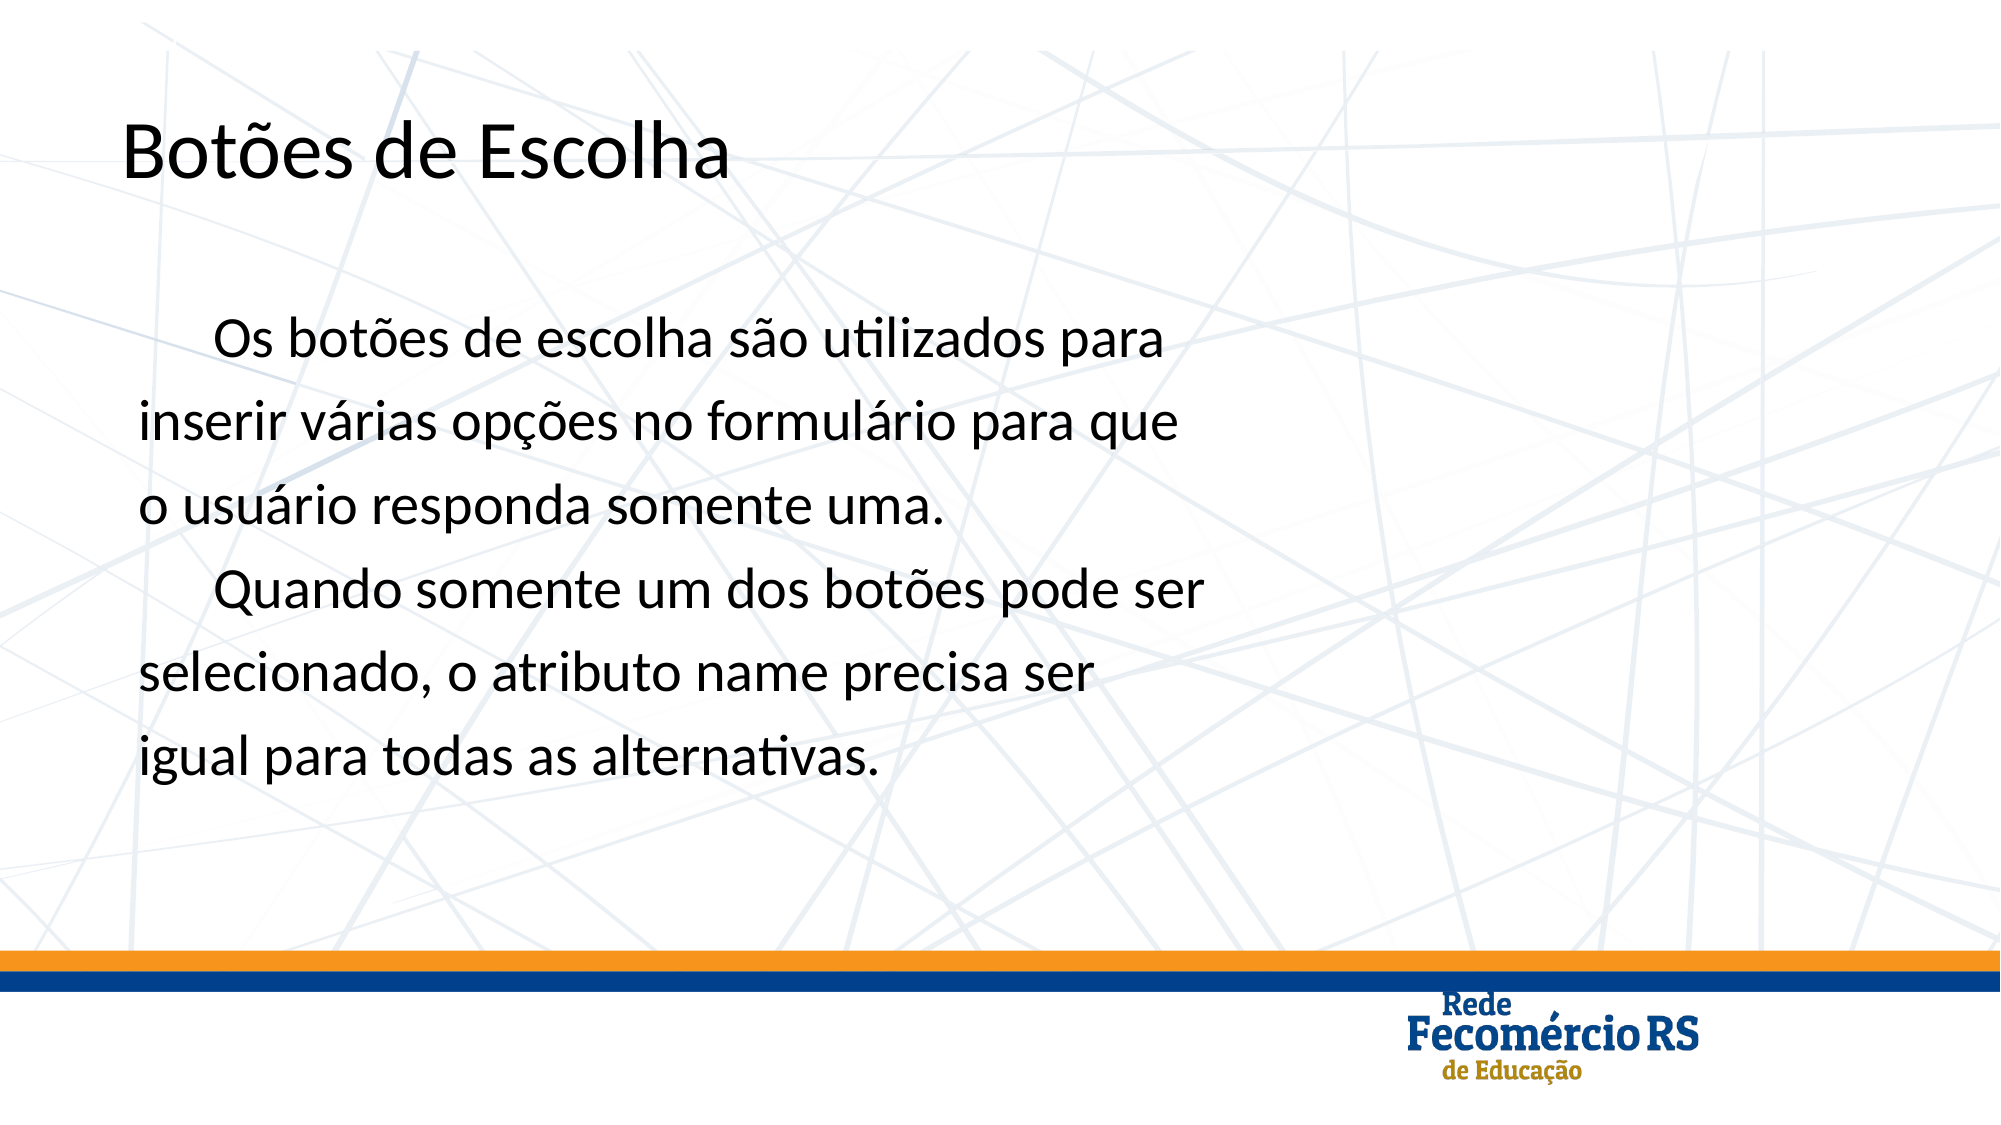

# Botões de Escolha
Os botões de escolha são utilizados para
inserir várias opções no formulário para que
o usuário responda somente uma.
Quando somente um dos botões pode ser
selecionado, o atributo name precisa ser
igual para todas as alternativas.